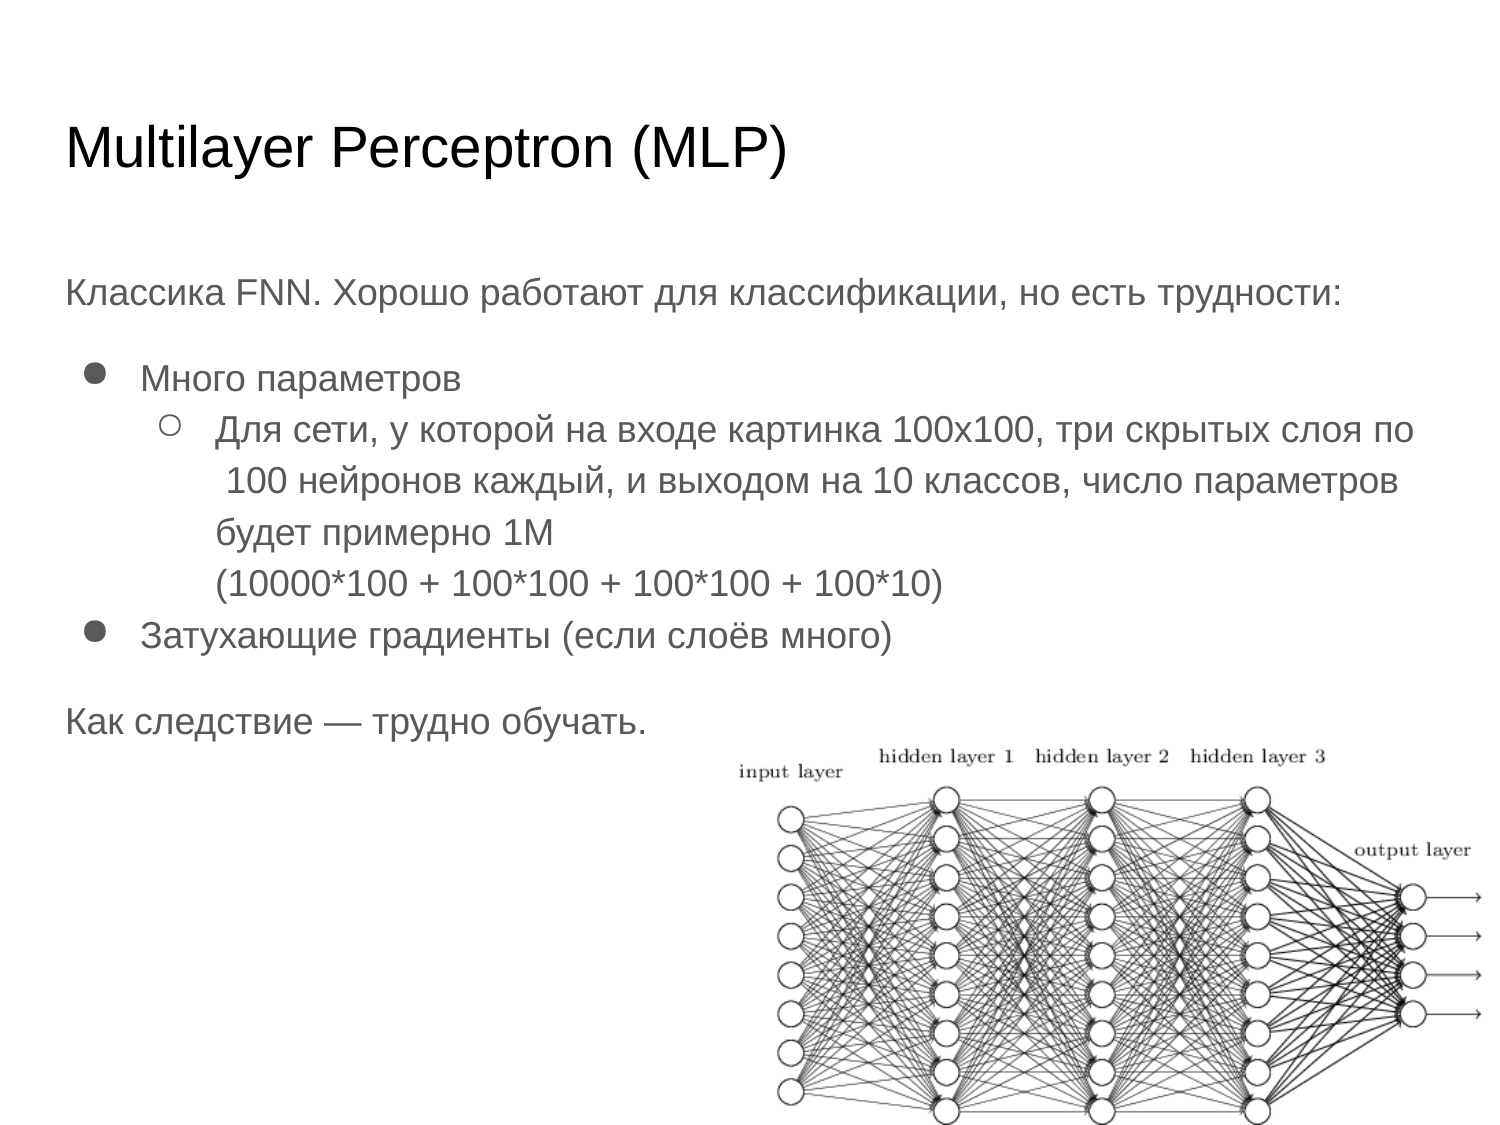

# Multilayer Perceptron (MLP)
Классика FNN. Хорошо работают для классификации, но есть трудности:

Много параметров
Для сети, у которой на входе картинка 100x100, три скрытых слоя по  100 нейронов каждый, и выходом на 10 классов, число параметров  будет примерно 1M
(10000*100 + 100*100 + 100*100 + 100*10)
Затухающие градиенты (если слоёв много)

Как следствие — трудно обучать.